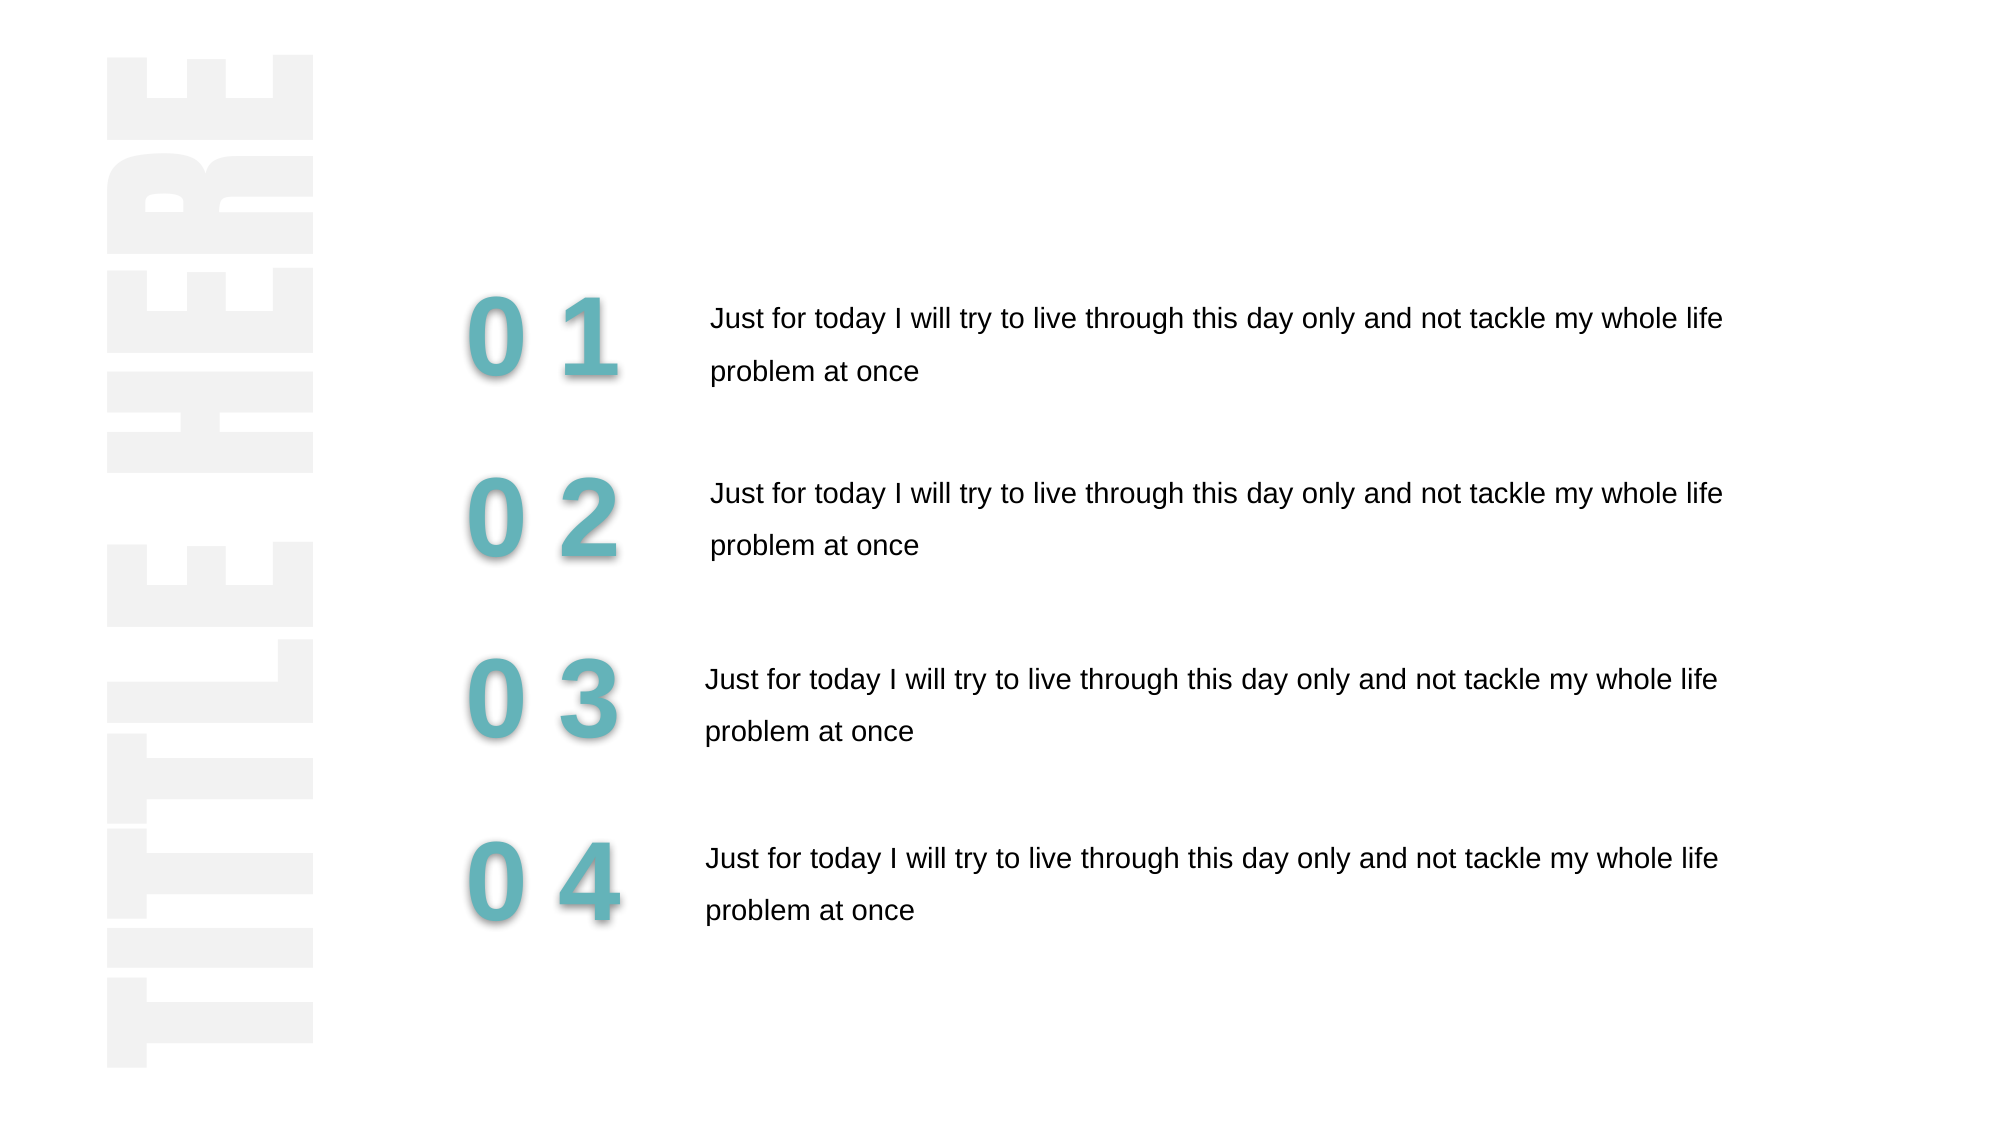

TITTLE HERE
0 1
Just for today I will try to live through this day only and not tackle my whole life problem at once
0 2
Just for today I will try to live through this day only and not tackle my whole life problem at once
0 3
Just for today I will try to live through this day only and not tackle my whole life problem at once
0 4
Just for today I will try to live through this day only and not tackle my whole life problem at once